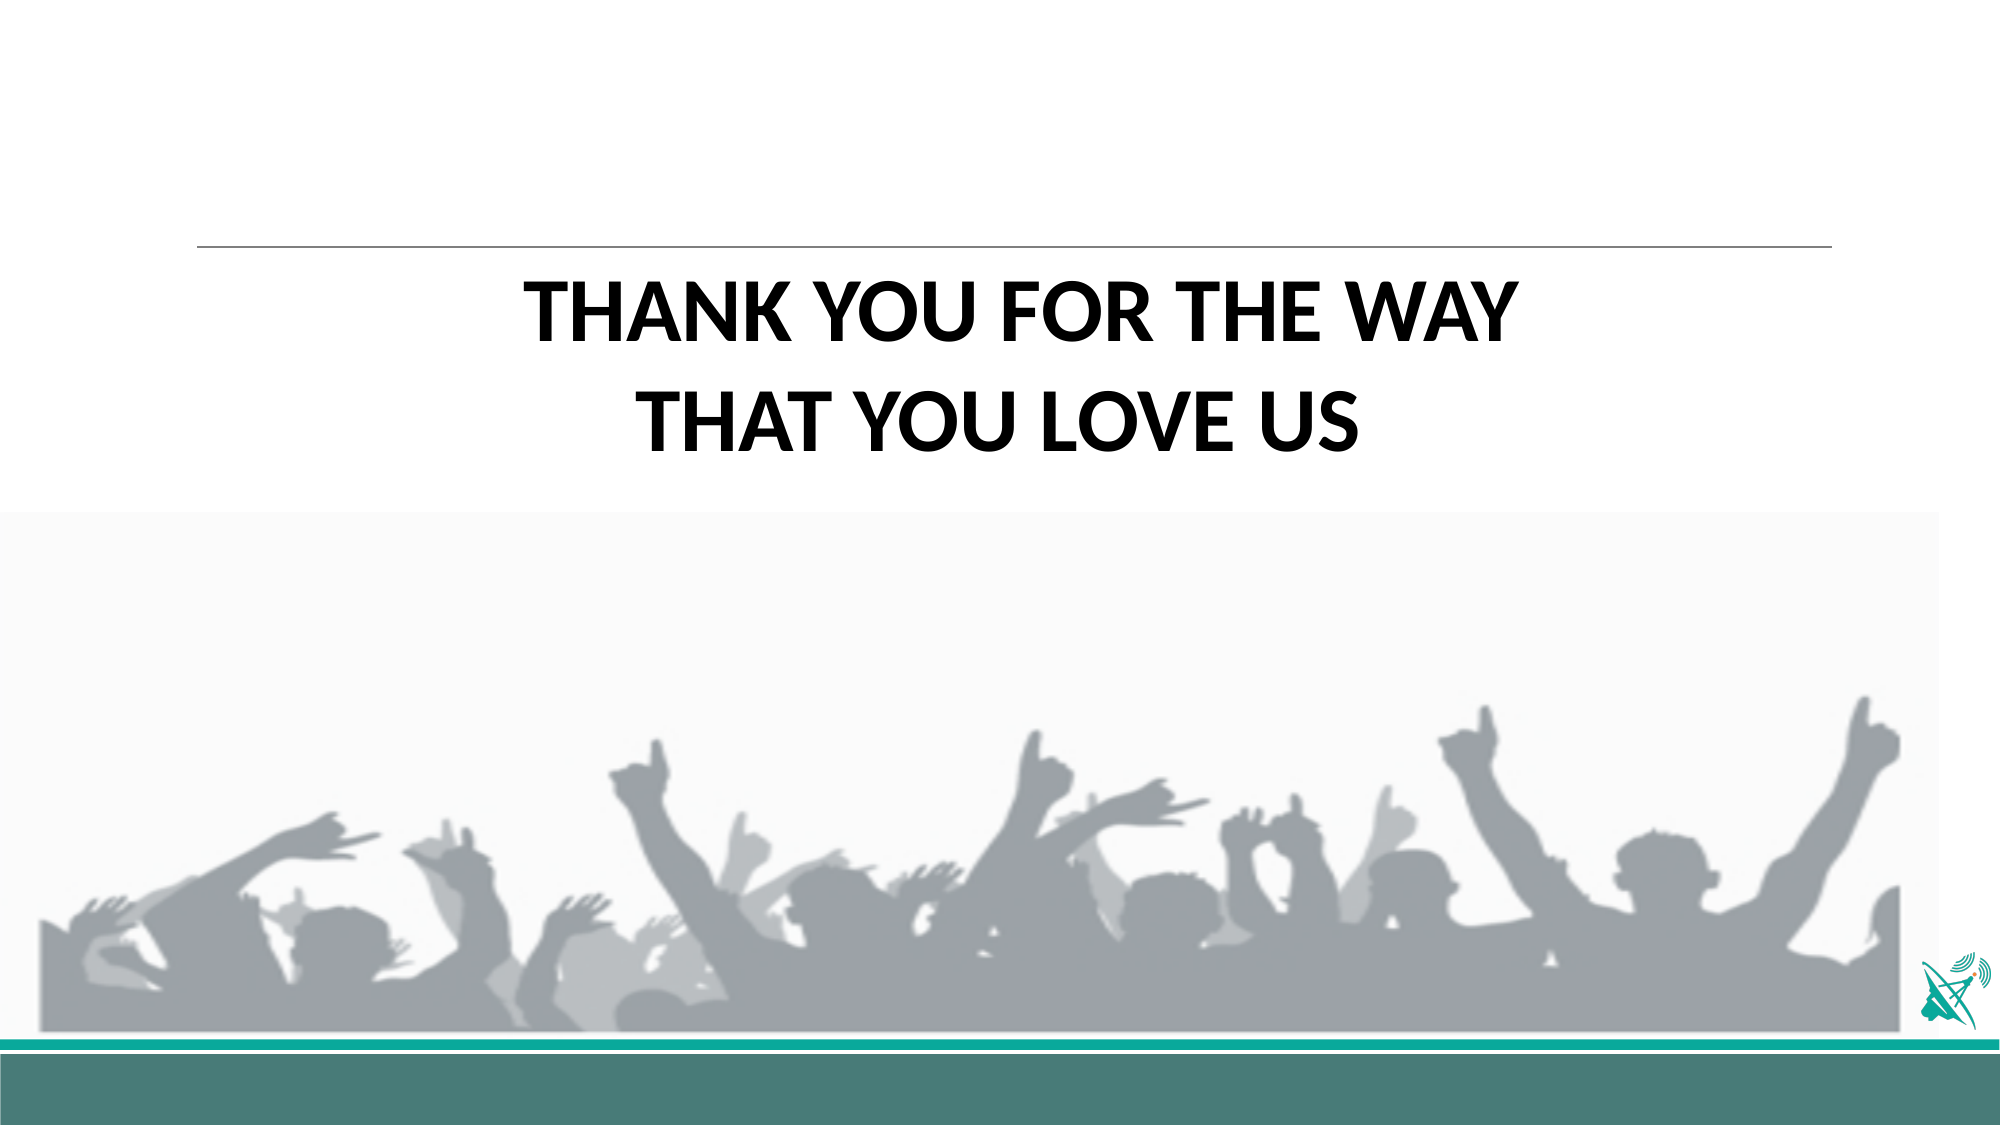

THANK YOU FOR THE WAY
THAT YOU LOVE US